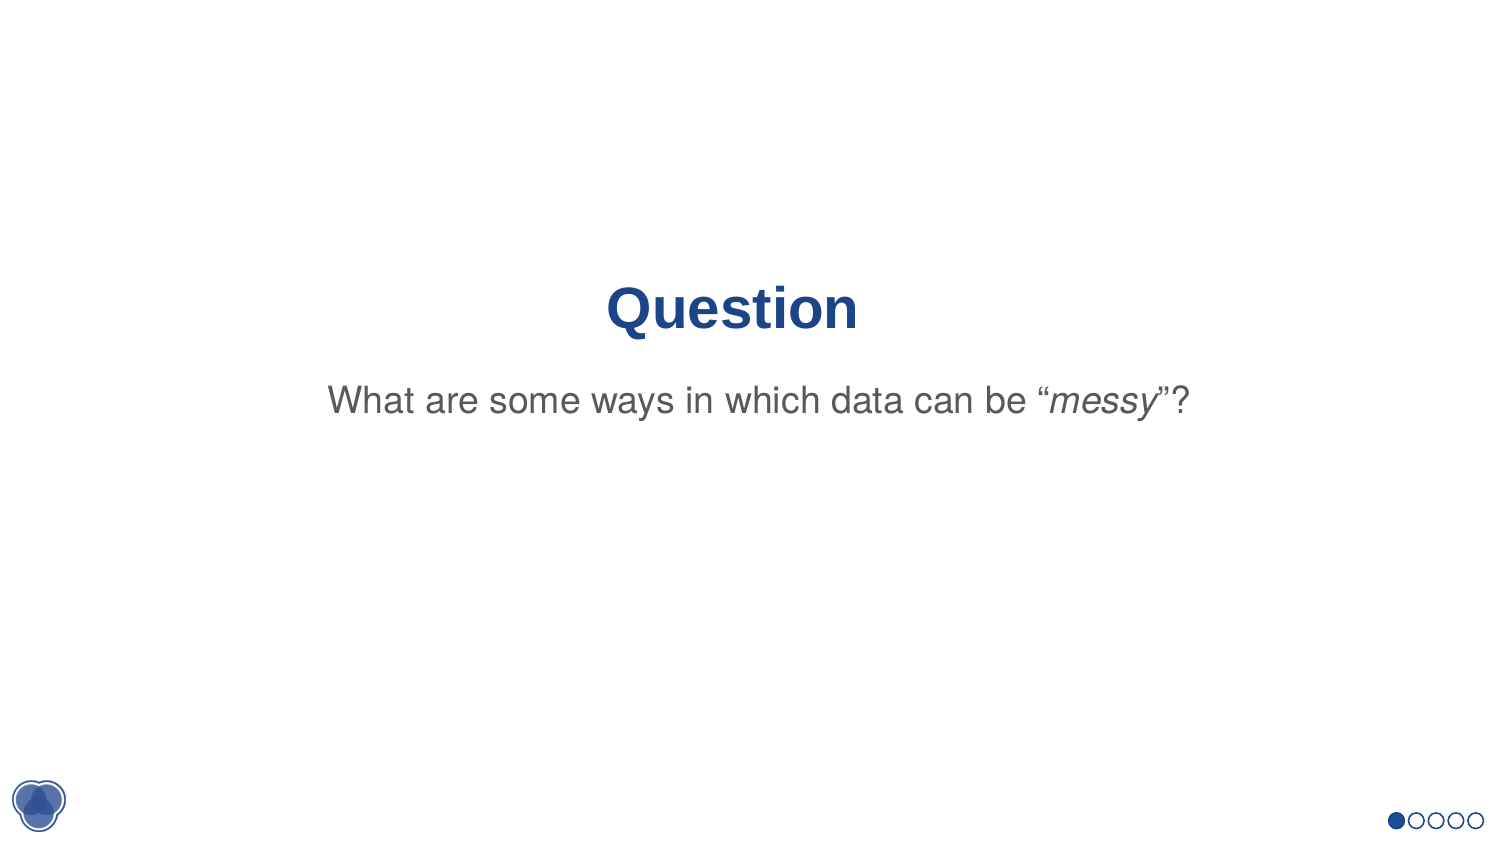

# Question
What are some ways in which data can be “messy”?